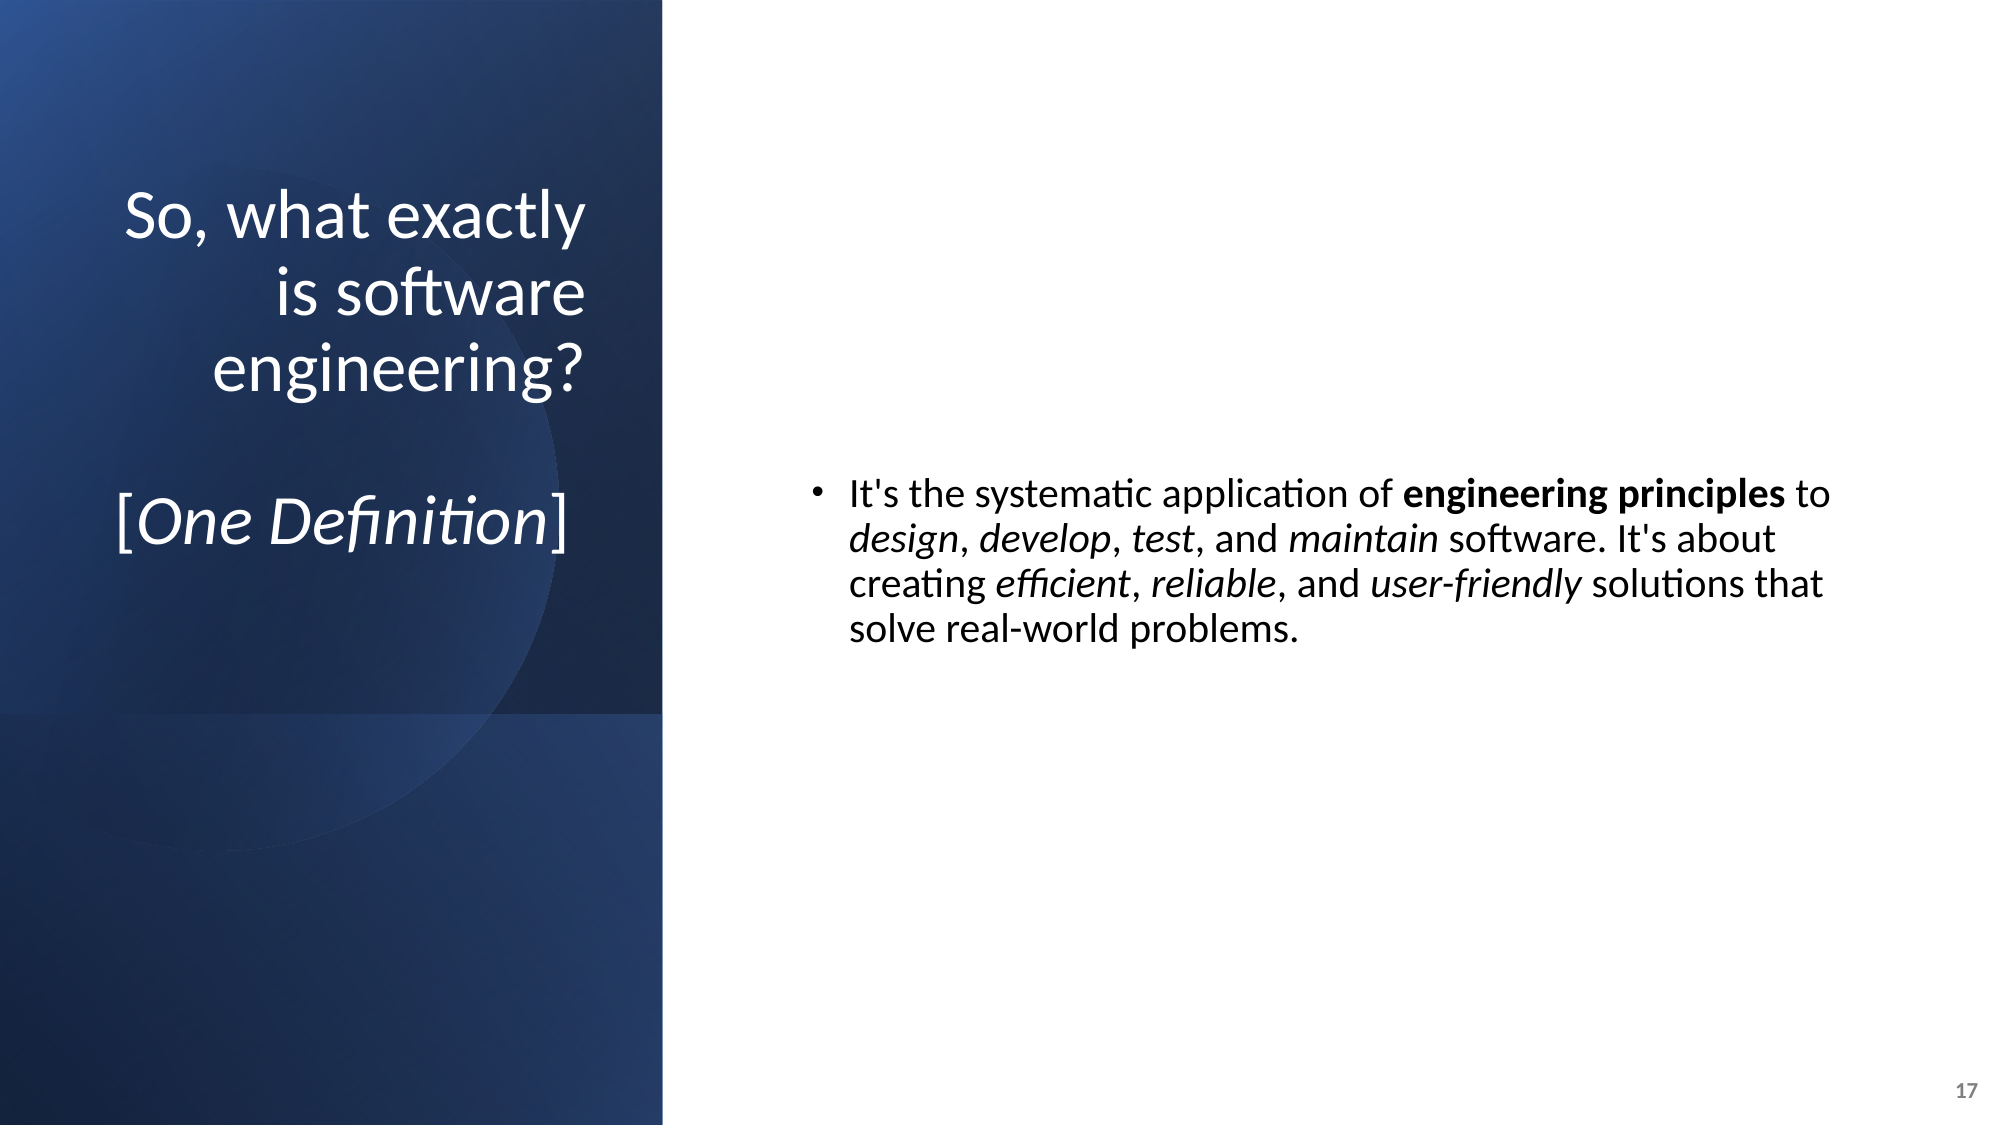

# So, what exactly is software engineering? [One Definition]
It's the systematic application of engineering principles to design, develop, test, and maintain software. It's about creating efficient, reliable, and user-friendly solutions that solve real-world problems.

17